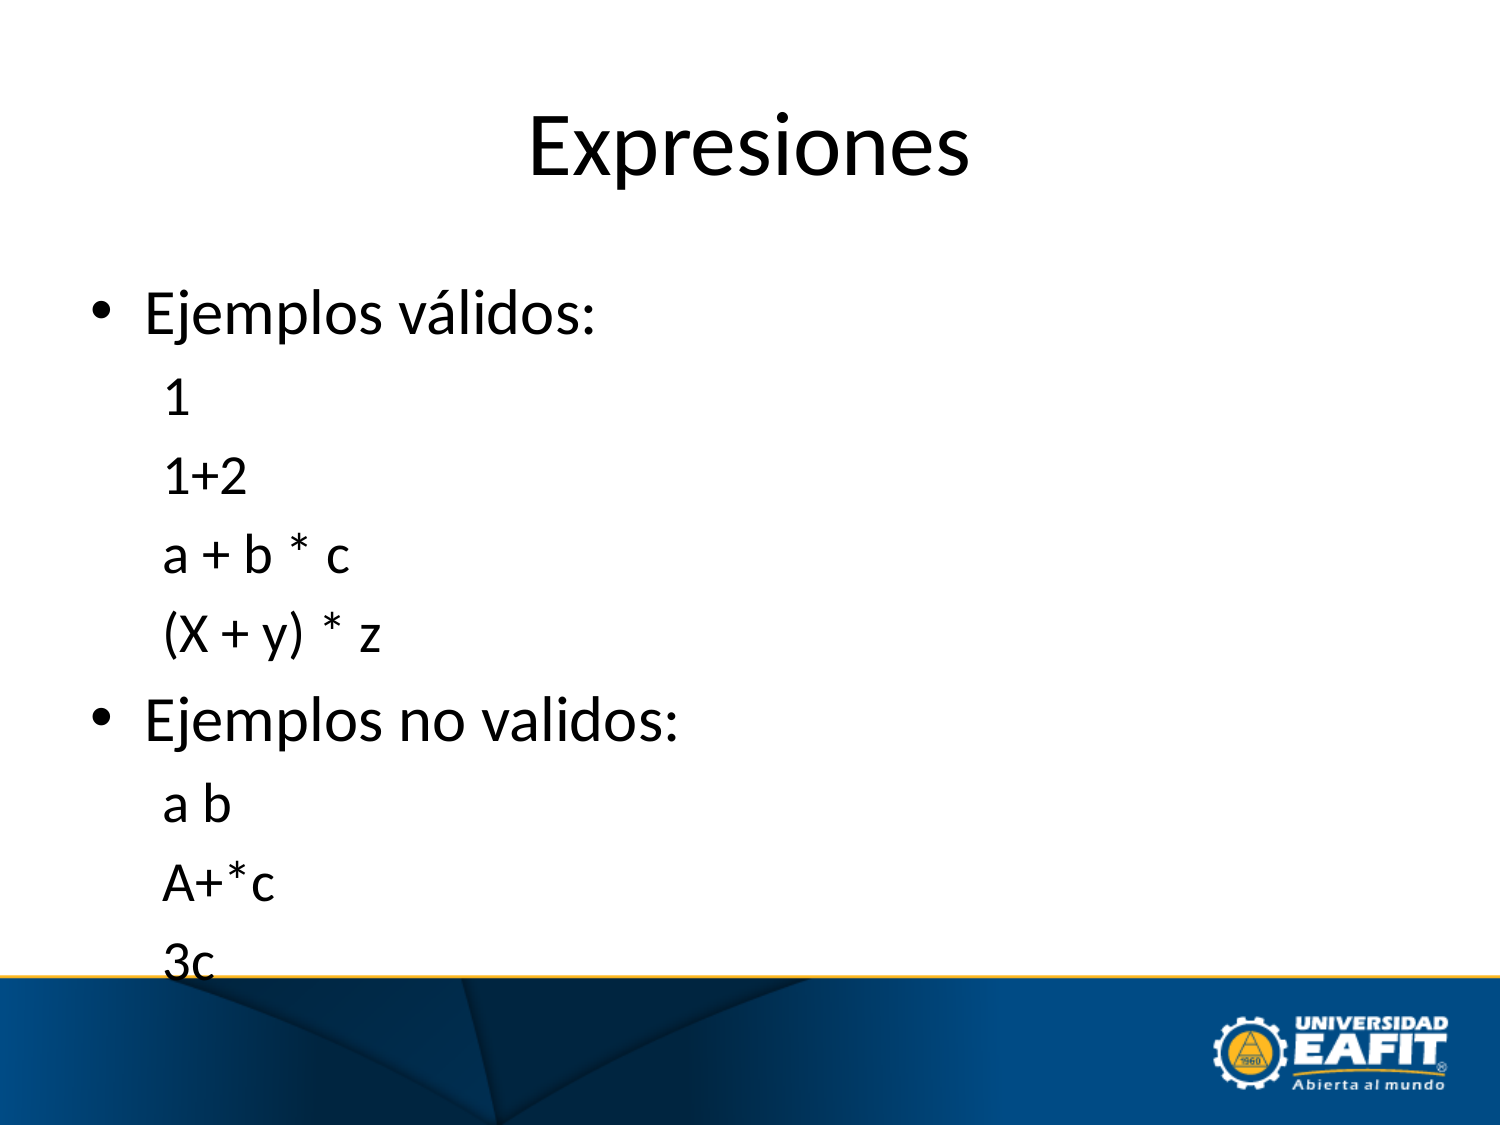

# Expresiones
Ejemplos válidos:
1
1+2
a + b * c
(X + y) * z
Ejemplos no validos:
a b
A+*c
3c